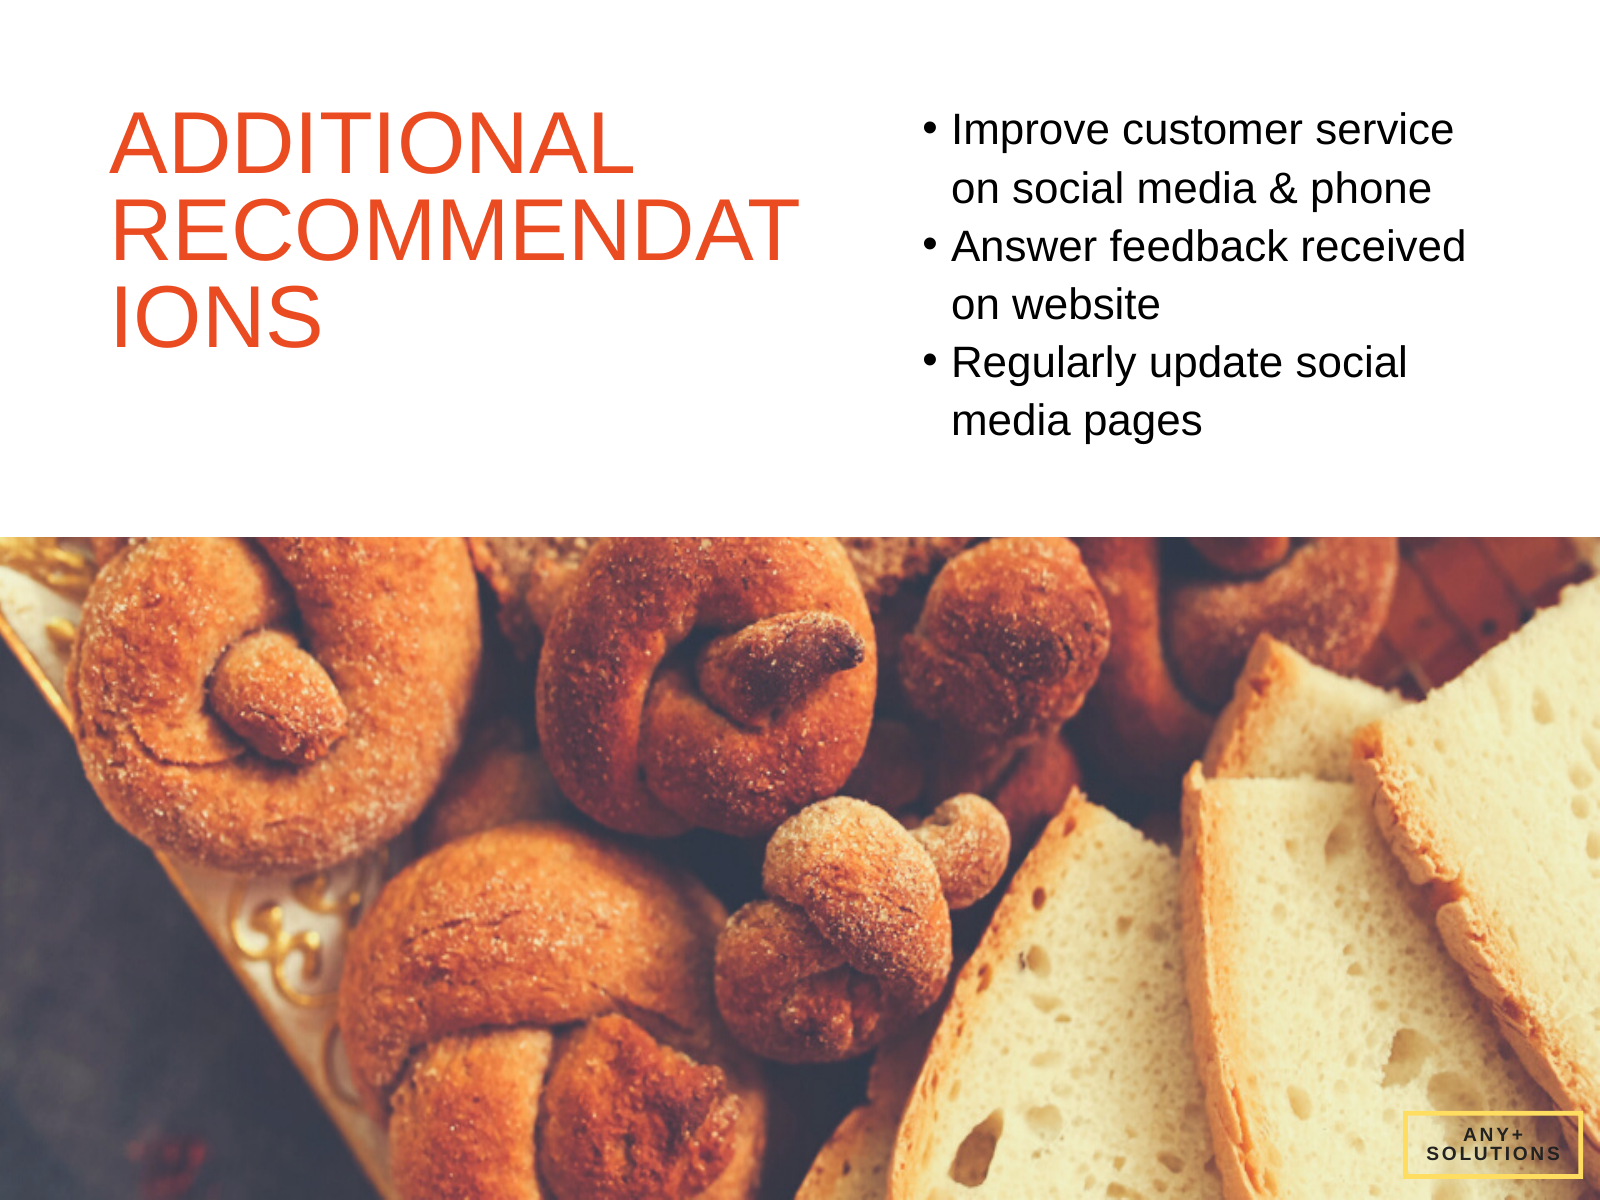

Improve customer service on social media & phone
Answer feedback received on website
Regularly update social media pages
ADDITIONAL RECOMMENDATIONS

ANY+
SOLUTIONS